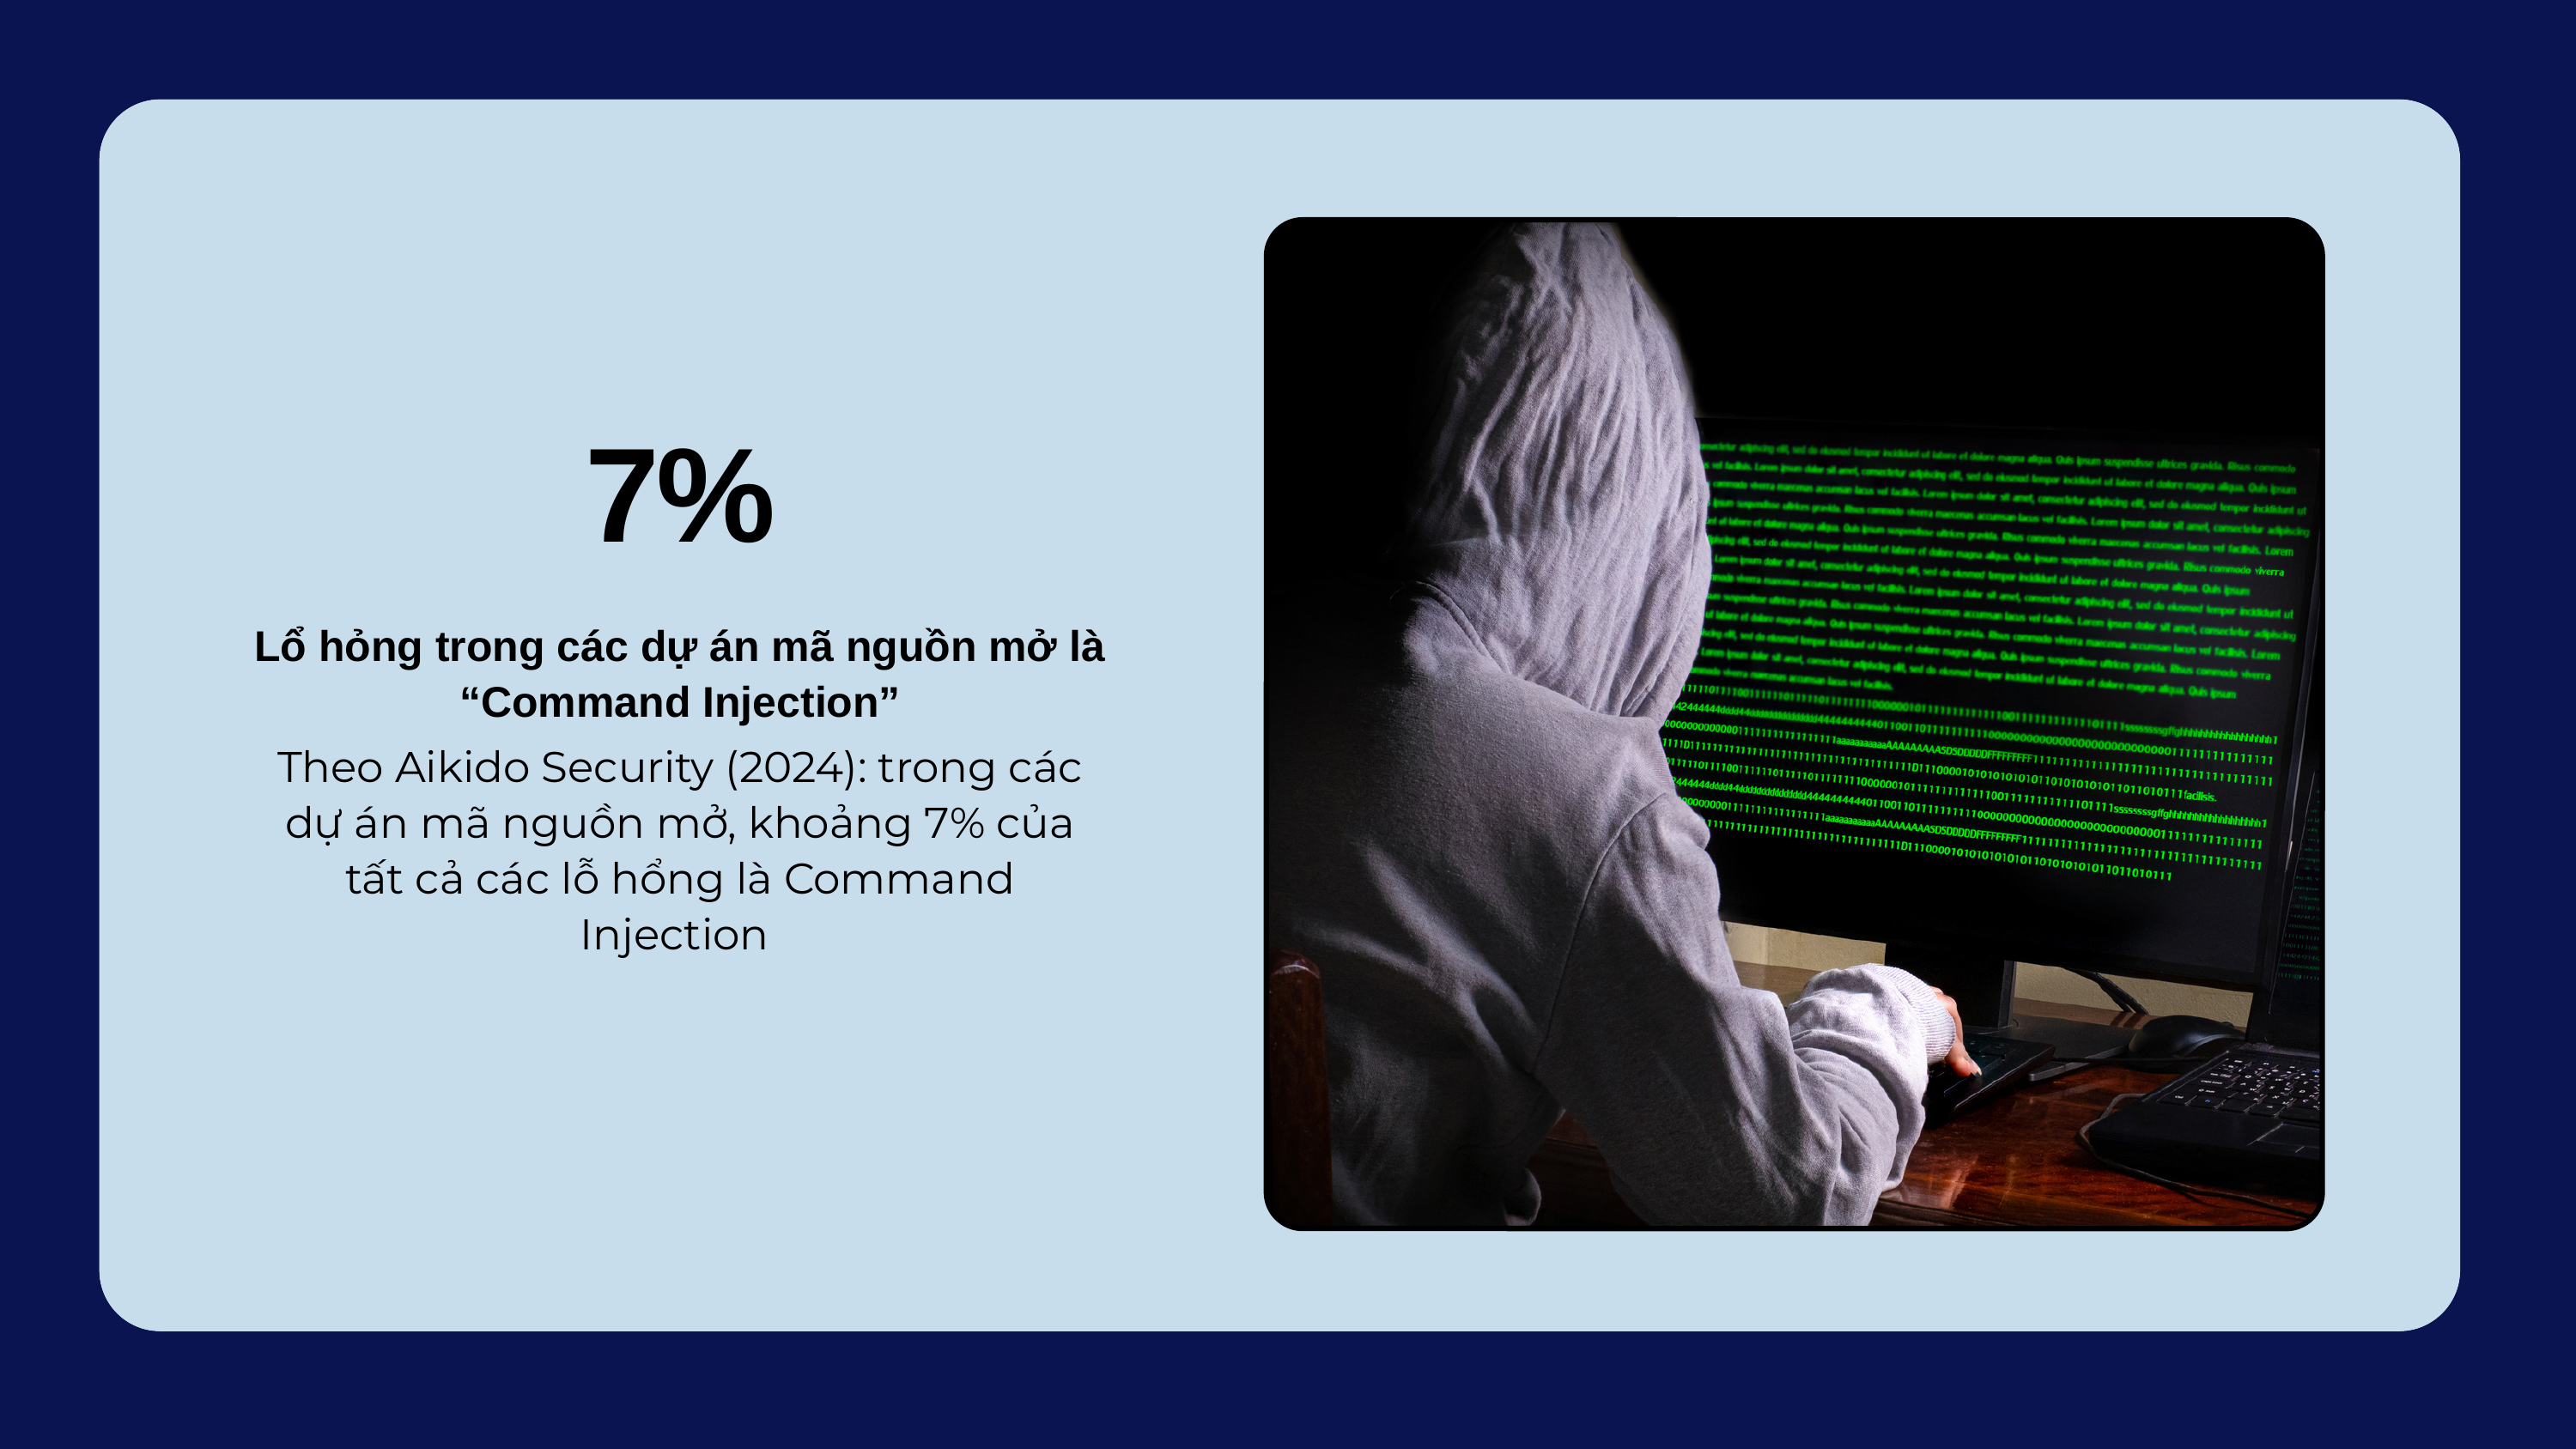

7%
Lổ hỏng trong các dự án mã nguồn mở là “Command Injection”
Theo Aikido Security (2024): trong các dự án mã nguồn mở, khoảng 7% của tất cả các lỗ hổng là Command Injection